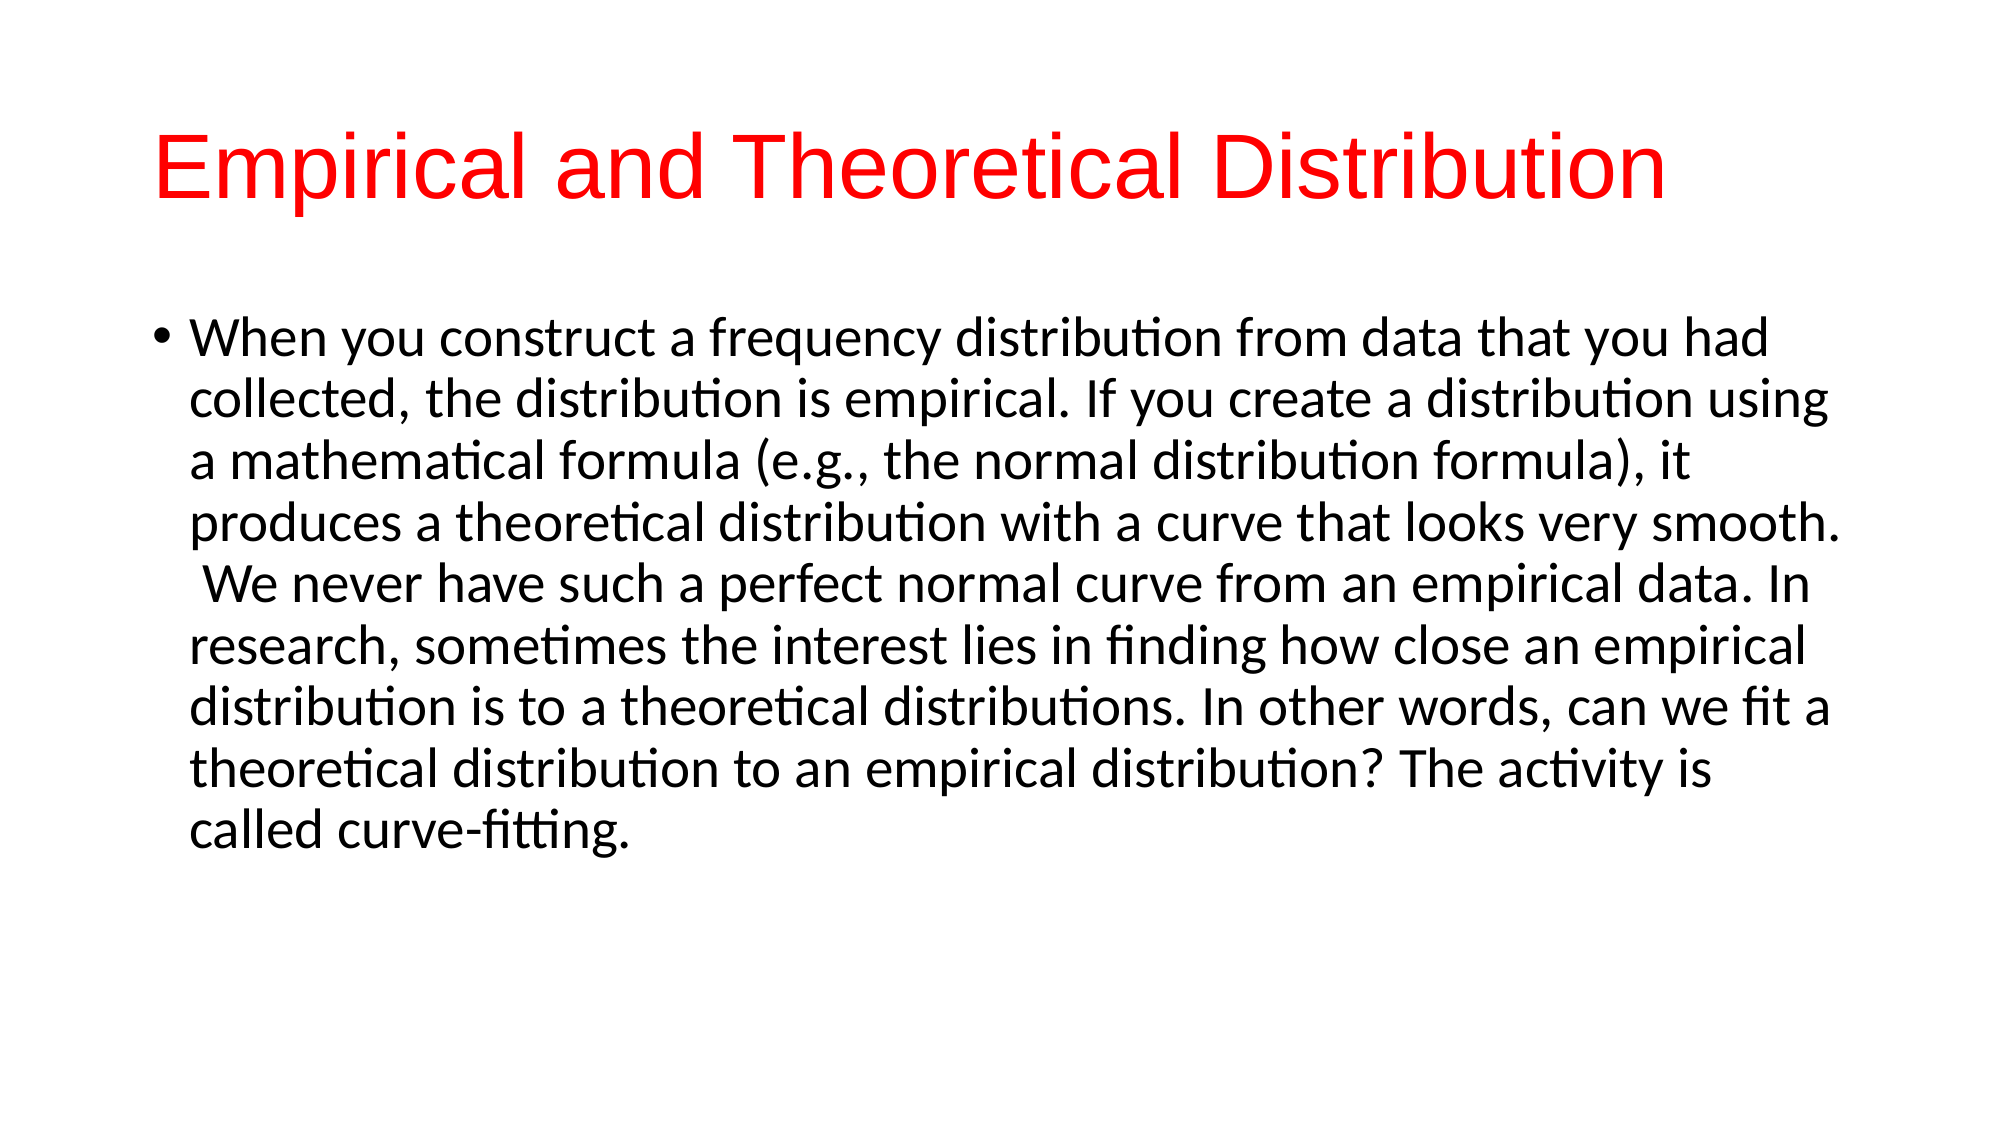

# Empirical and Theoretical Distribution
When you construct a frequency distribution from data that you had collected, the distribution is empirical. If you create a distribution using a mathematical formula (e.g., the normal distribution formula), it produces a theoretical distribution with a curve that looks very smooth.  We never have such a perfect normal curve from an empirical data. In research, sometimes the interest lies in finding how close an empirical distribution is to a theoretical distributions. In other words, can we fit a theoretical distribution to an empirical distribution? The activity is called curve-fitting.